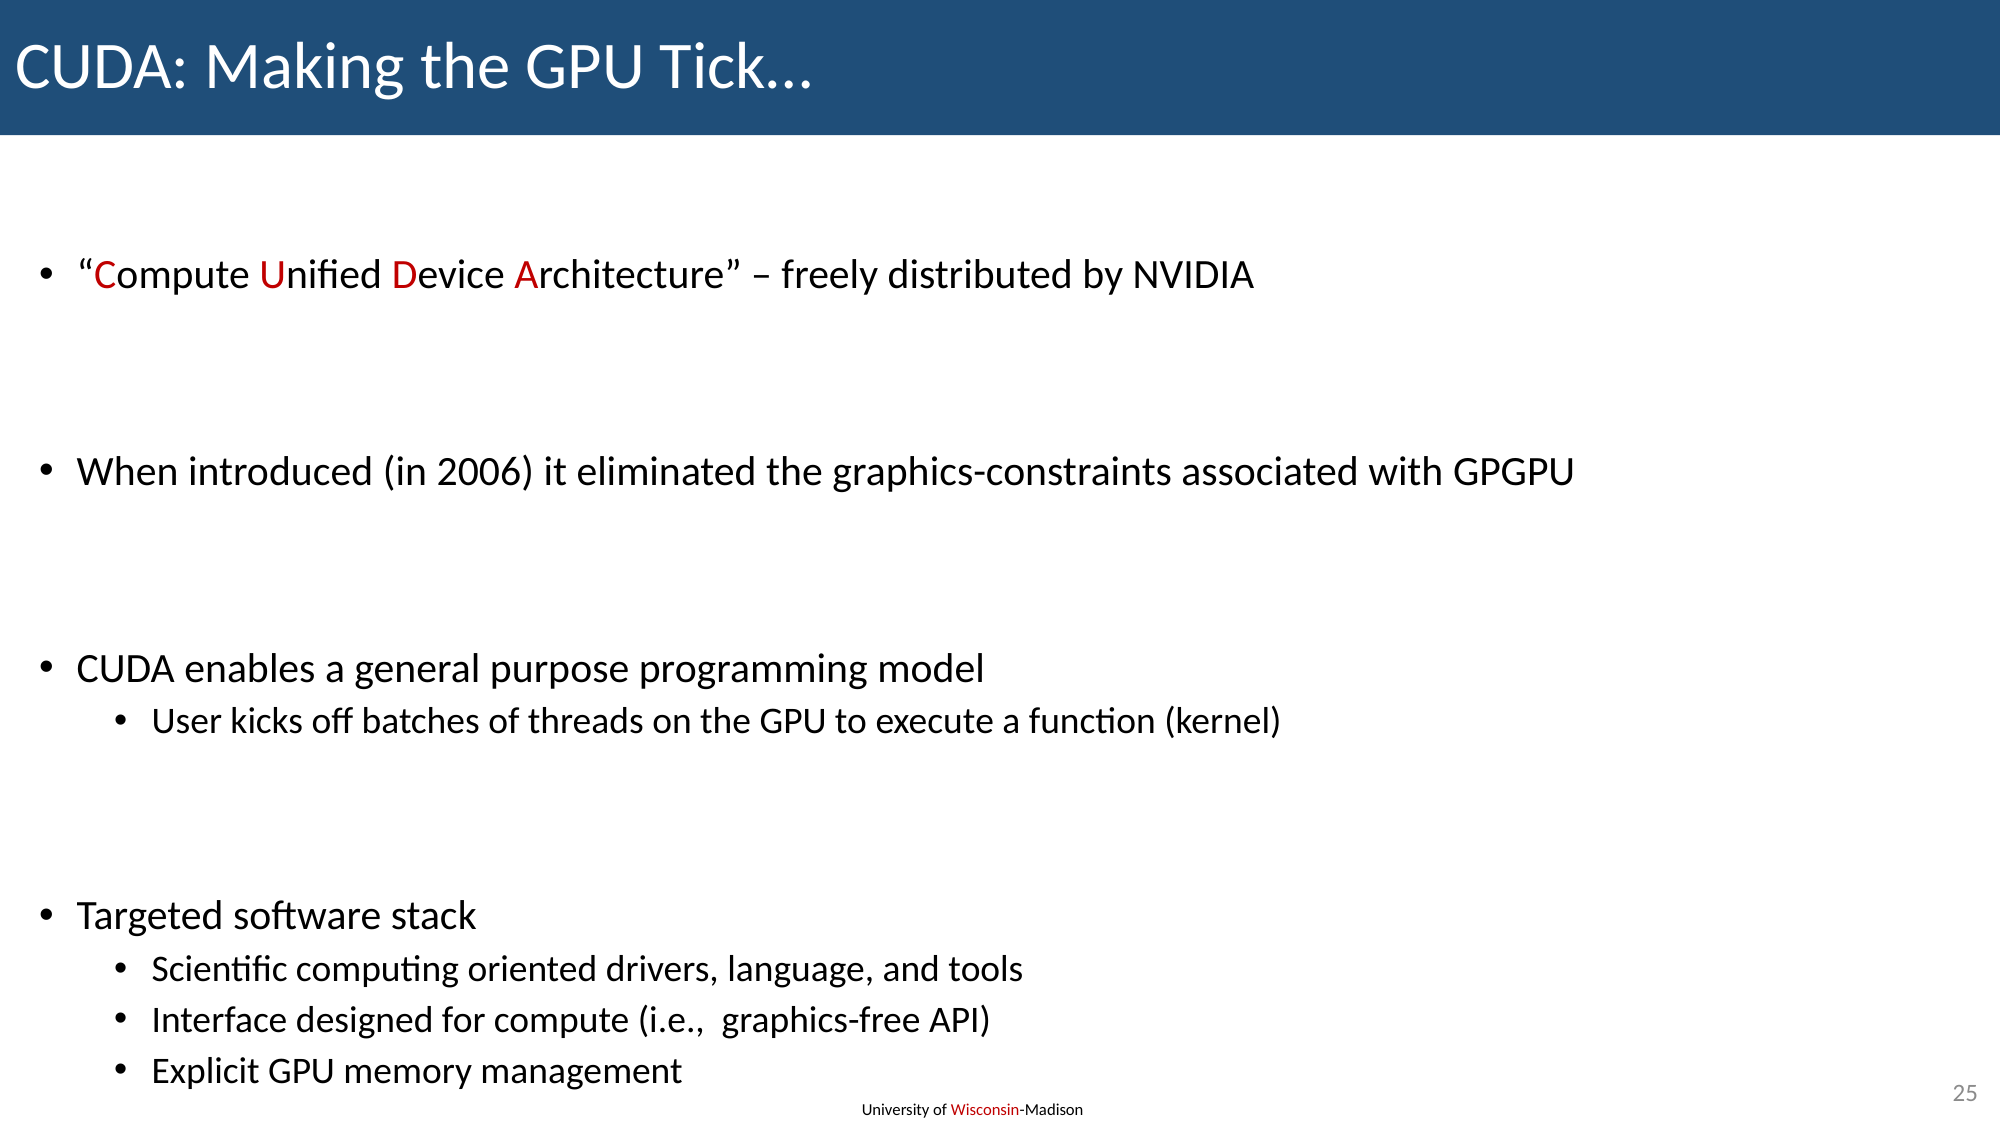

# CUDA: Making the GPU Tick…
“Compute Unified Device Architecture” – freely distributed by NVIDIA

When introduced (in 2006) it eliminated the graphics-constraints associated with GPGPU

CUDA enables a general purpose programming model
User kicks off batches of threads on the GPU to execute a function (kernel)

Targeted software stack
Scientific computing oriented drivers, language, and tools
Interface designed for compute (i.e.,  graphics-free API)
Explicit GPU memory management
25